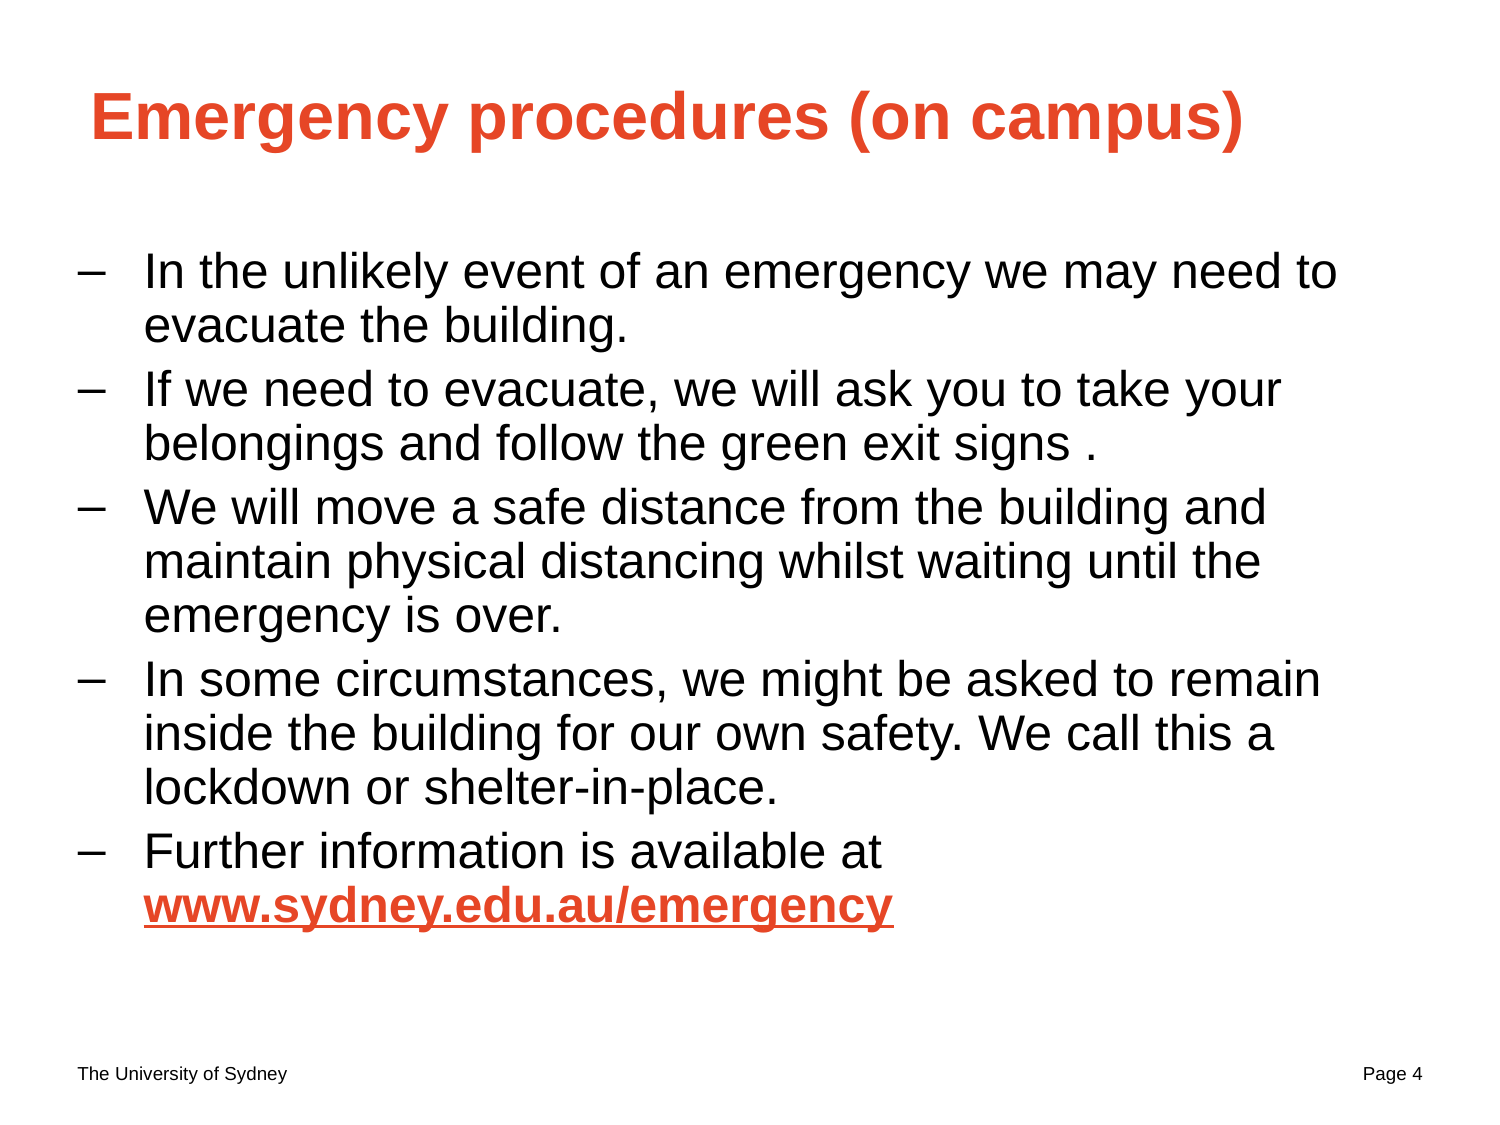

# Emergency procedures (on campus)
In the unlikely event of an emergency we may need to evacuate the building.
If we need to evacuate, we will ask you to take your belongings and follow the green exit signs .
We will move a safe distance from the building and maintain physical distancing whilst waiting until the emergency is over.
In some circumstances, we might be asked to remain inside the building for our own safety. We call this a lockdown or shelter-in-place.
Further information is available at www.sydney.edu.au/emergency